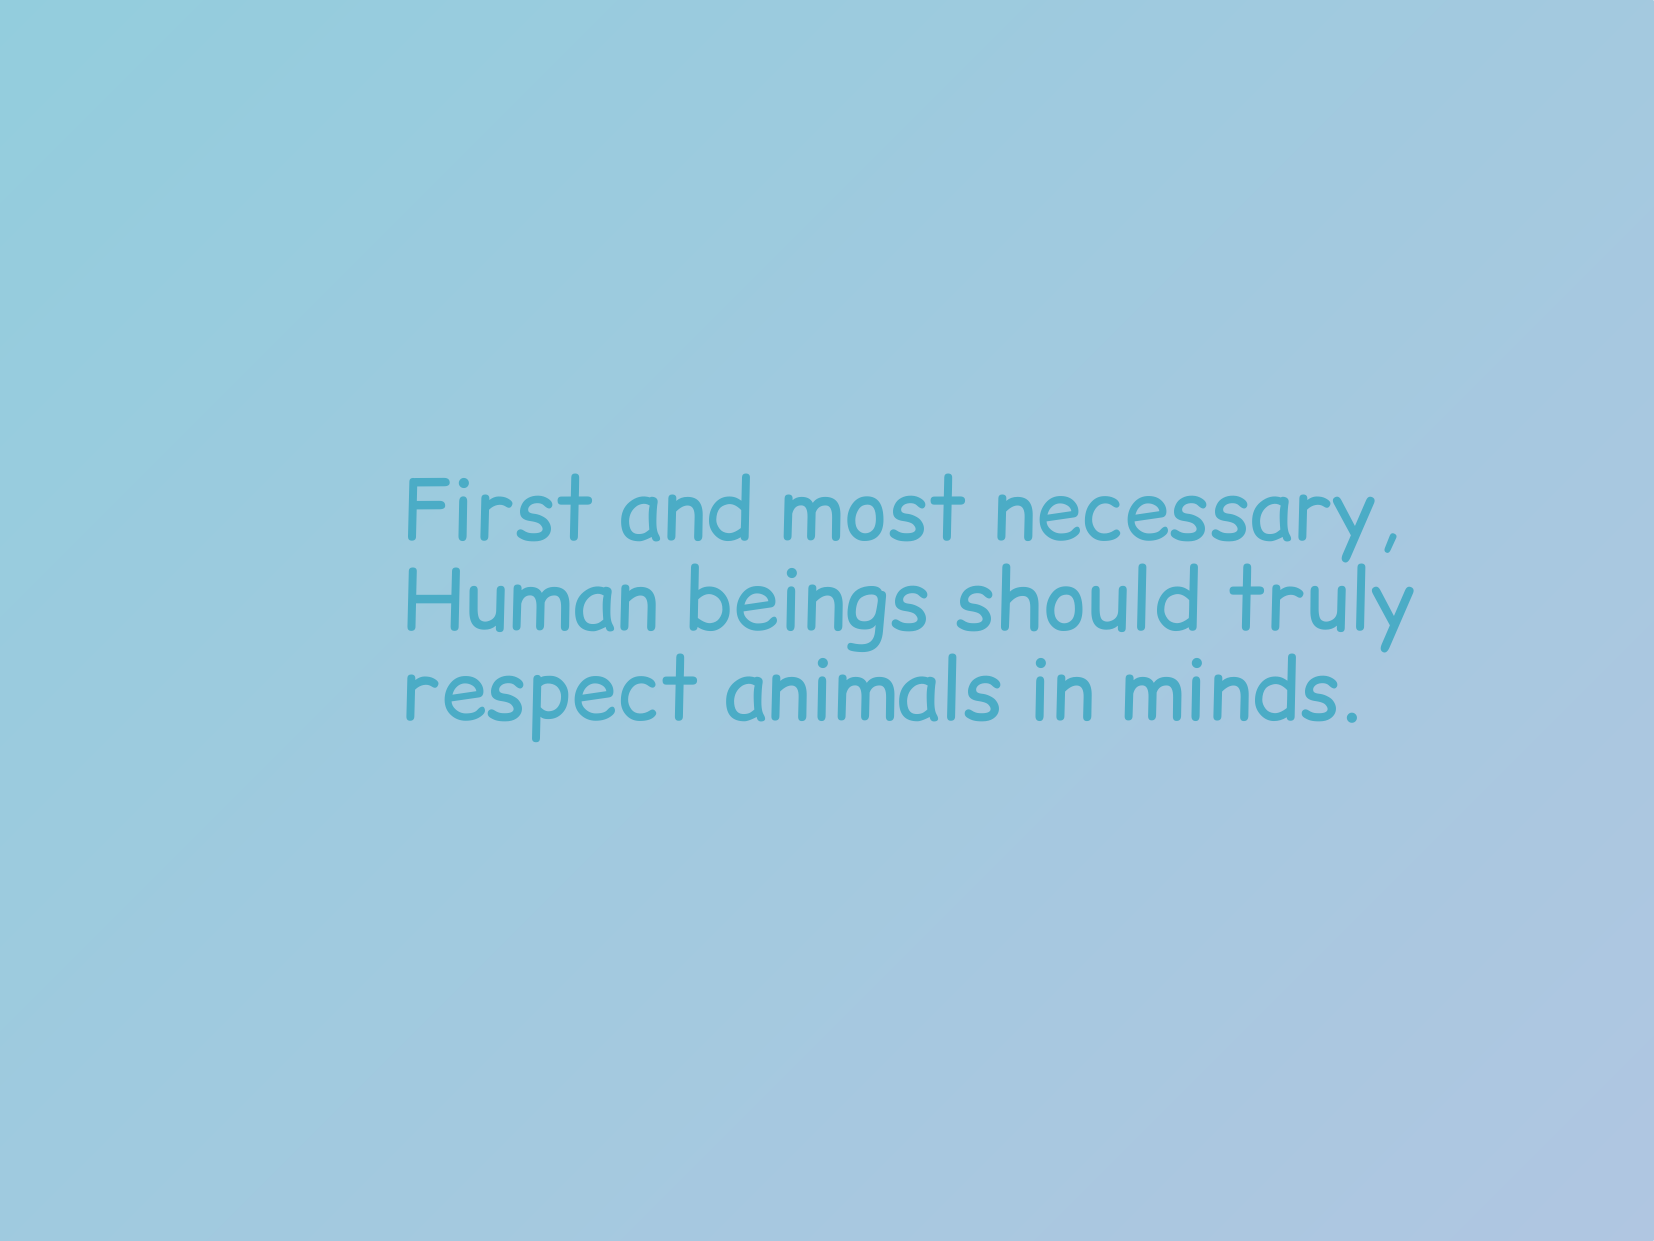

# First and most necessary, Human beings should truly respect animals in minds.